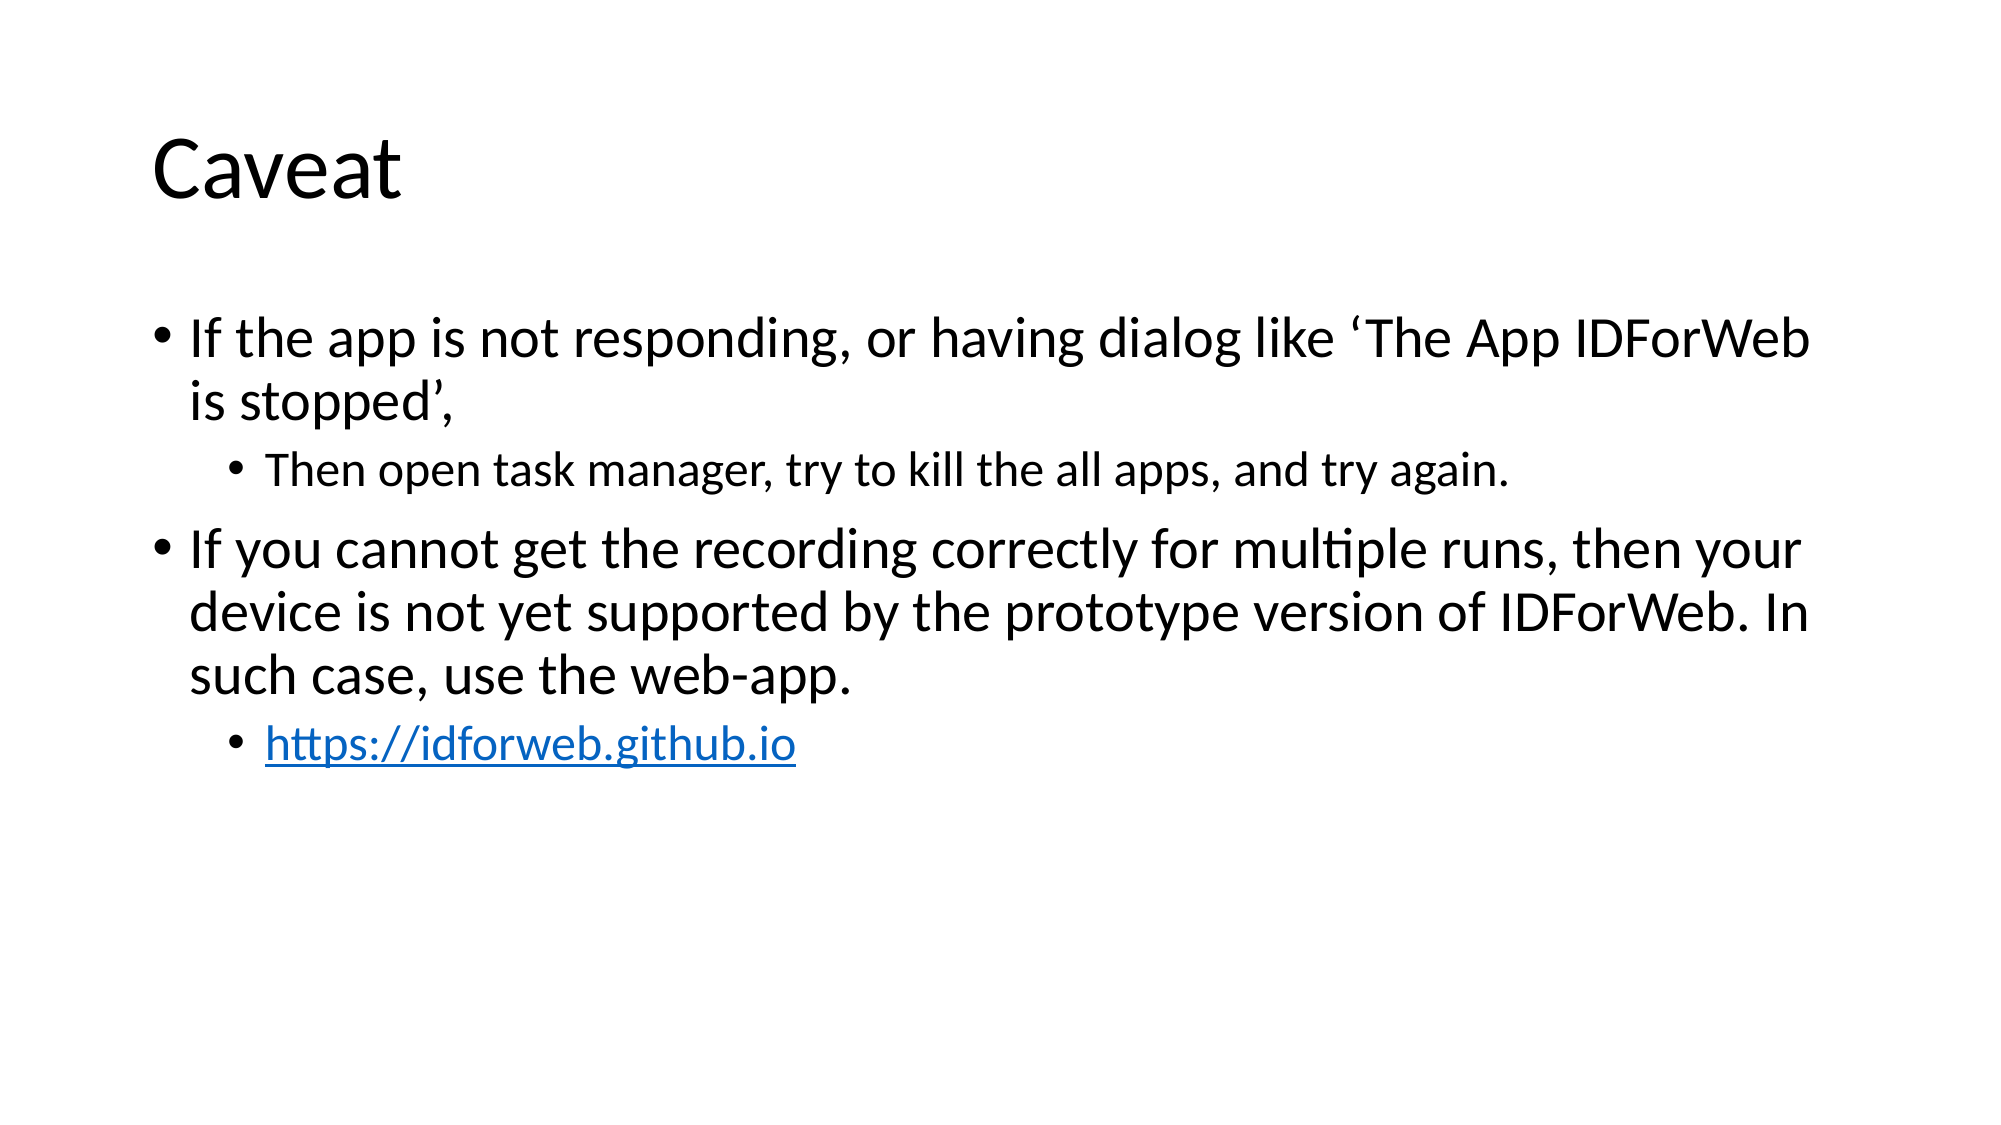

# Caveat
If the app is not responding, or having dialog like ‘The App IDForWeb is stopped’,
Then open task manager, try to kill the all apps, and try again.
If you cannot get the recording correctly for multiple runs, then your device is not yet supported by the prototype version of IDForWeb. In such case, use the web-app.
https://idforweb.github.io